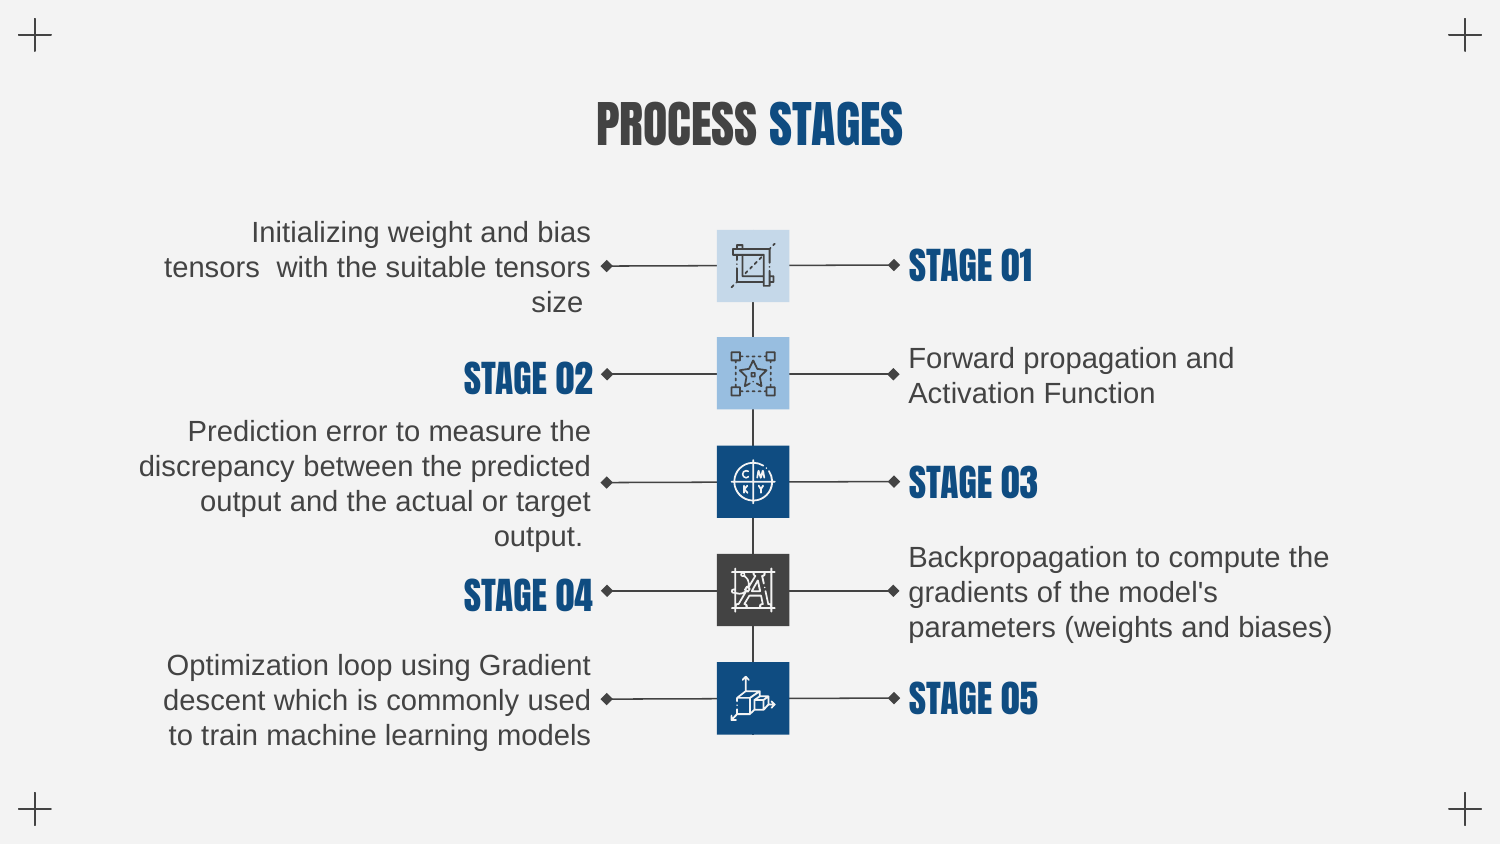

# PROCESS STAGES
Initializing weight and bias tensors  with the suitable tensors size

STAGE 01

Forward propagation and
Activation Function

STAGE 02

Prediction error to measure the discrepancy between the predicted output and the actual or target output.

STAGE 03

Backpropagation to compute the gradients of the model's parameters (weights and biases)

STAGE 04

Optimization loop using Gradient descent which is commonly used to train machine learning models

STAGE 05